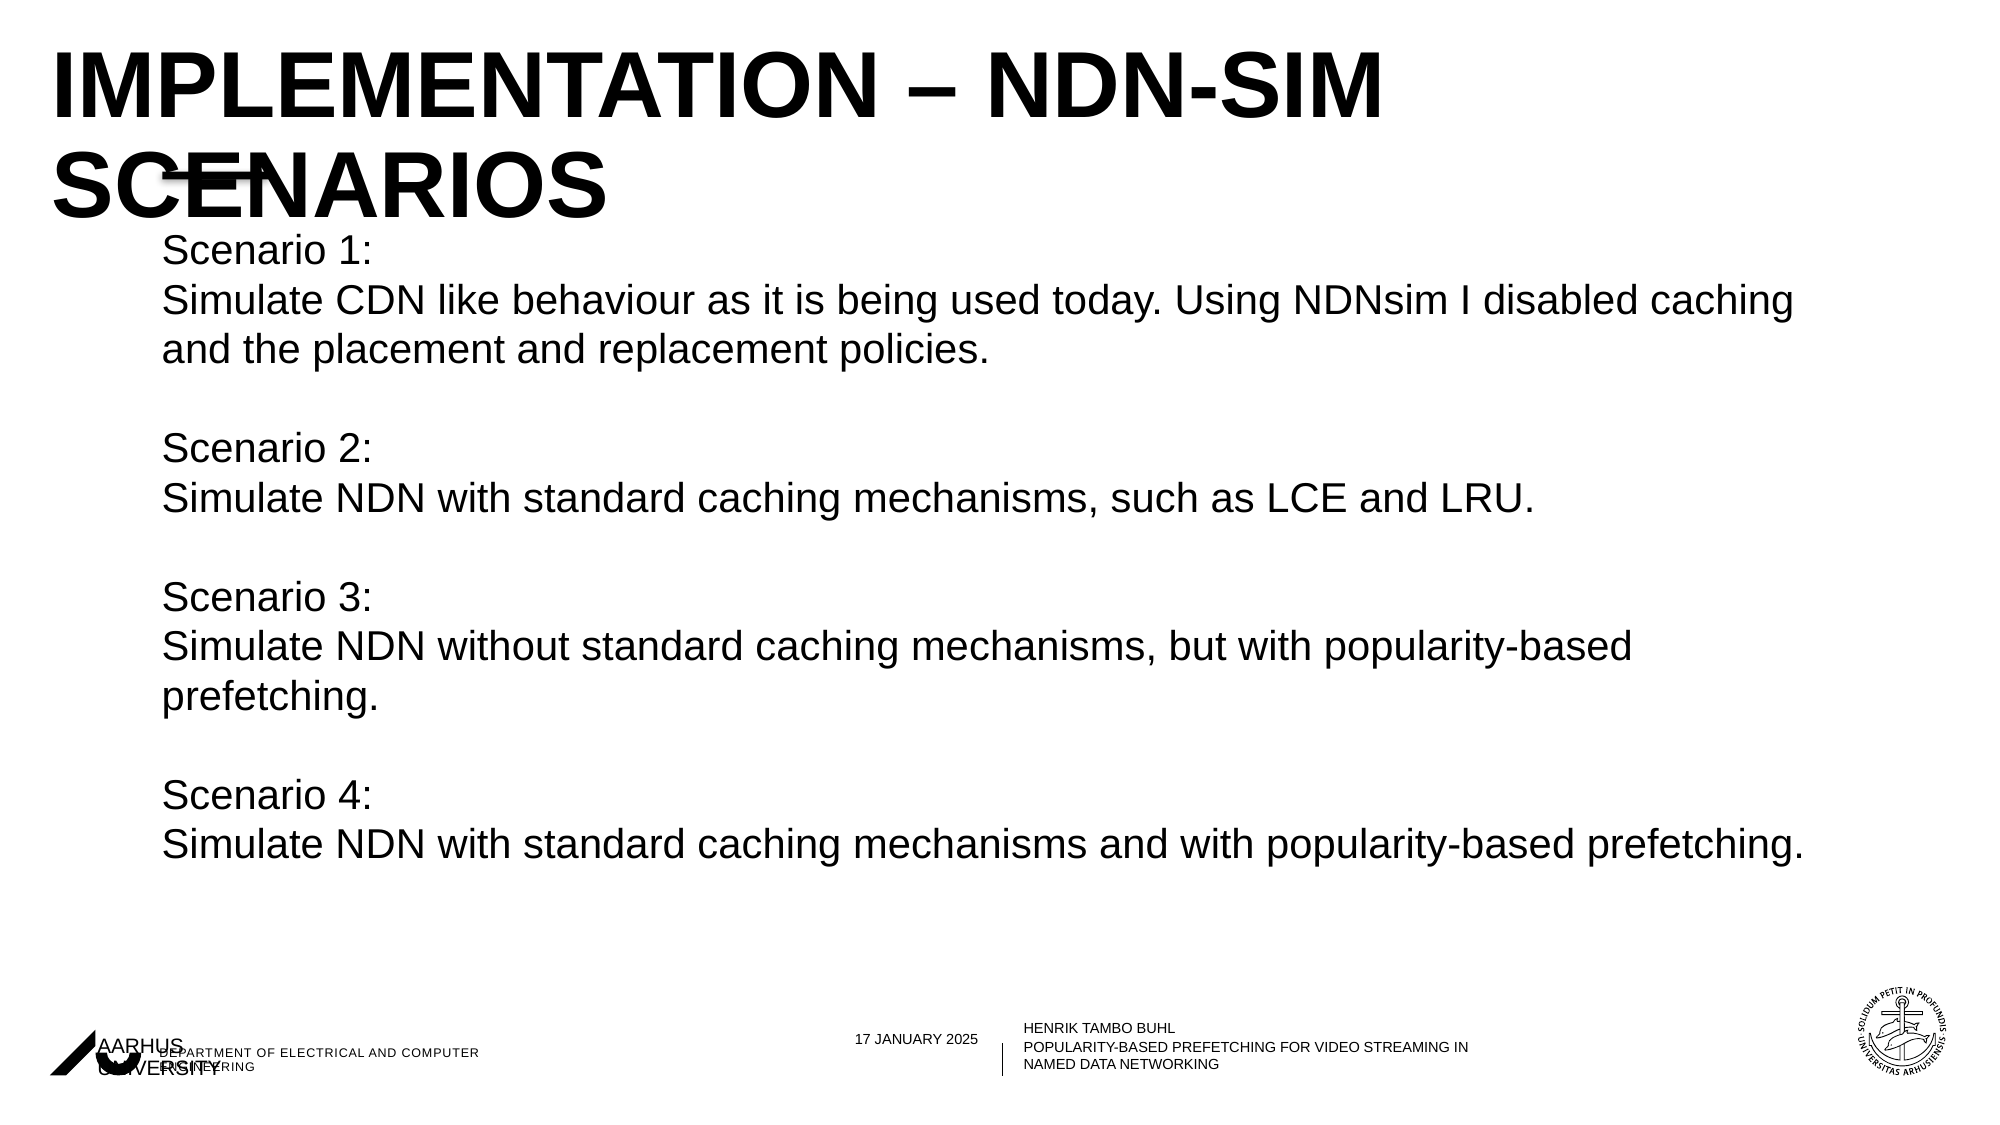

# Implementation – NDN-sim Scenarios
Scenario 1:
Simulate CDN like behaviour as it is being used today. Using NDNsim I disabled caching and the placement and replacement policies.
Scenario 2:
Simulate NDN with standard caching mechanisms, such as LCE and LRU.
Scenario 3:
Simulate NDN without standard caching mechanisms, but with popularity-based prefetching.
Scenario 4:
Simulate NDN with standard caching mechanisms and with popularity-based prefetching.
16/01/202517/01/2025